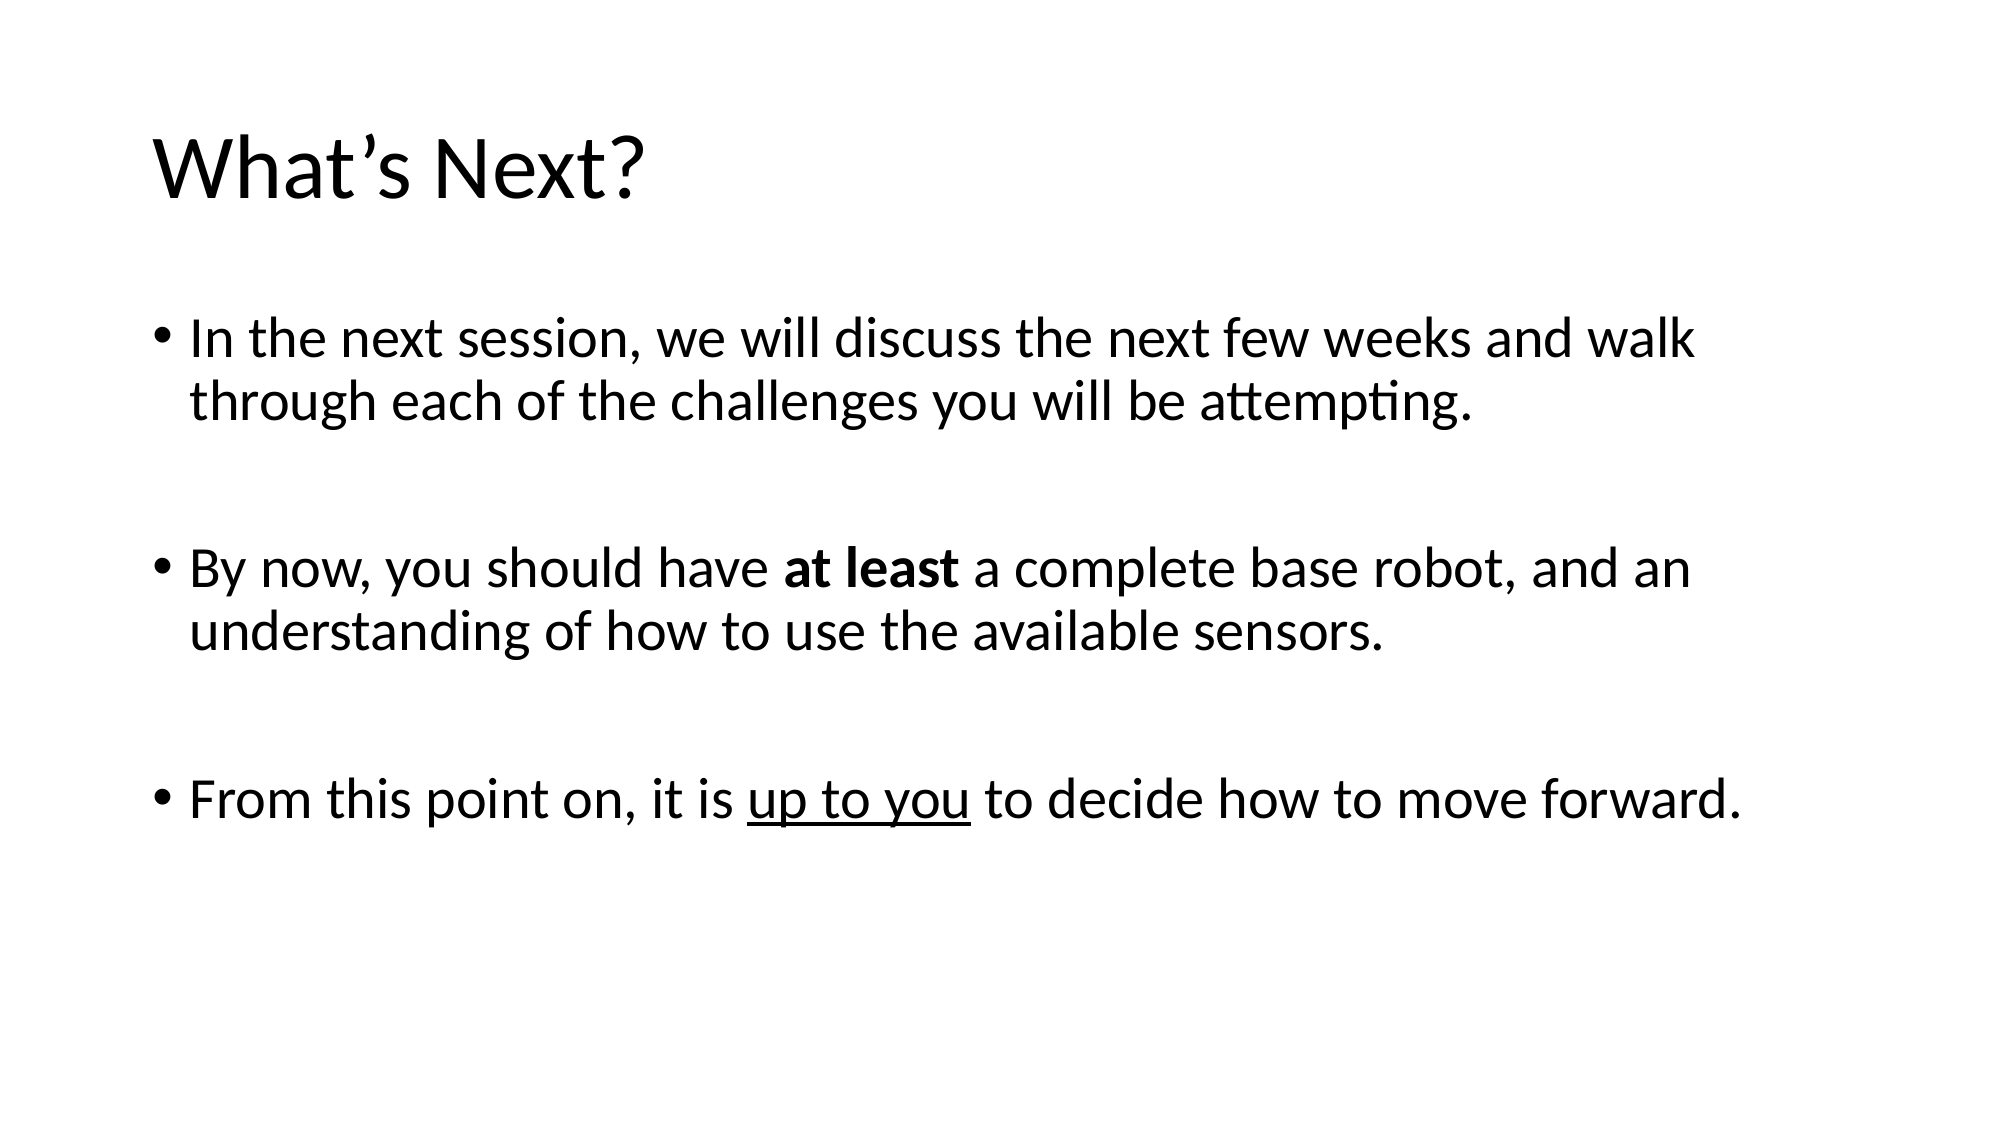

# What’s Next?
In the next session, we will discuss the next few weeks and walk through each of the challenges you will be attempting.

By now, you should have at least a complete base robot, and an understanding of how to use the available sensors.

From this point on, it is up to you to decide how to move forward.